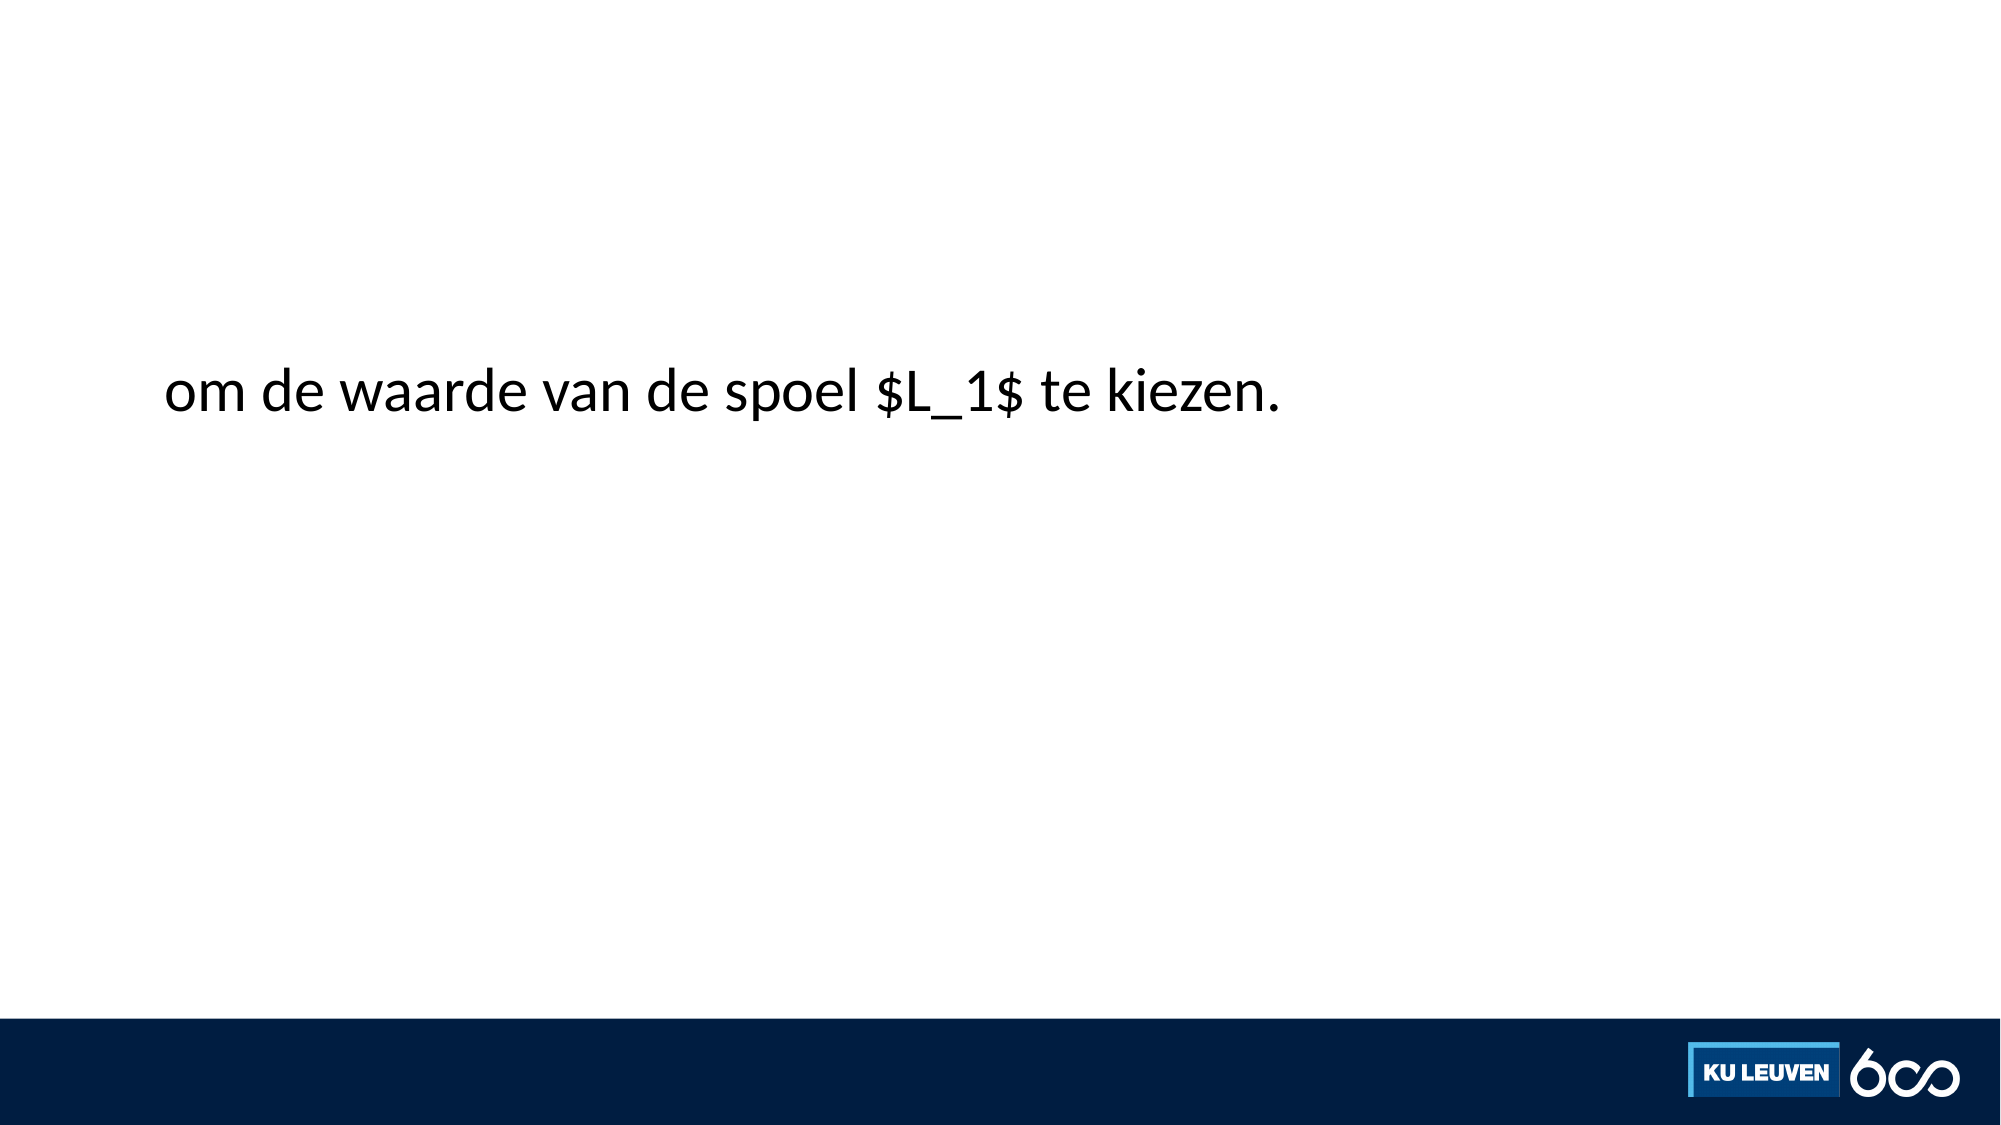

#
om de waarde van de spoel $L_1$ te kiezen.